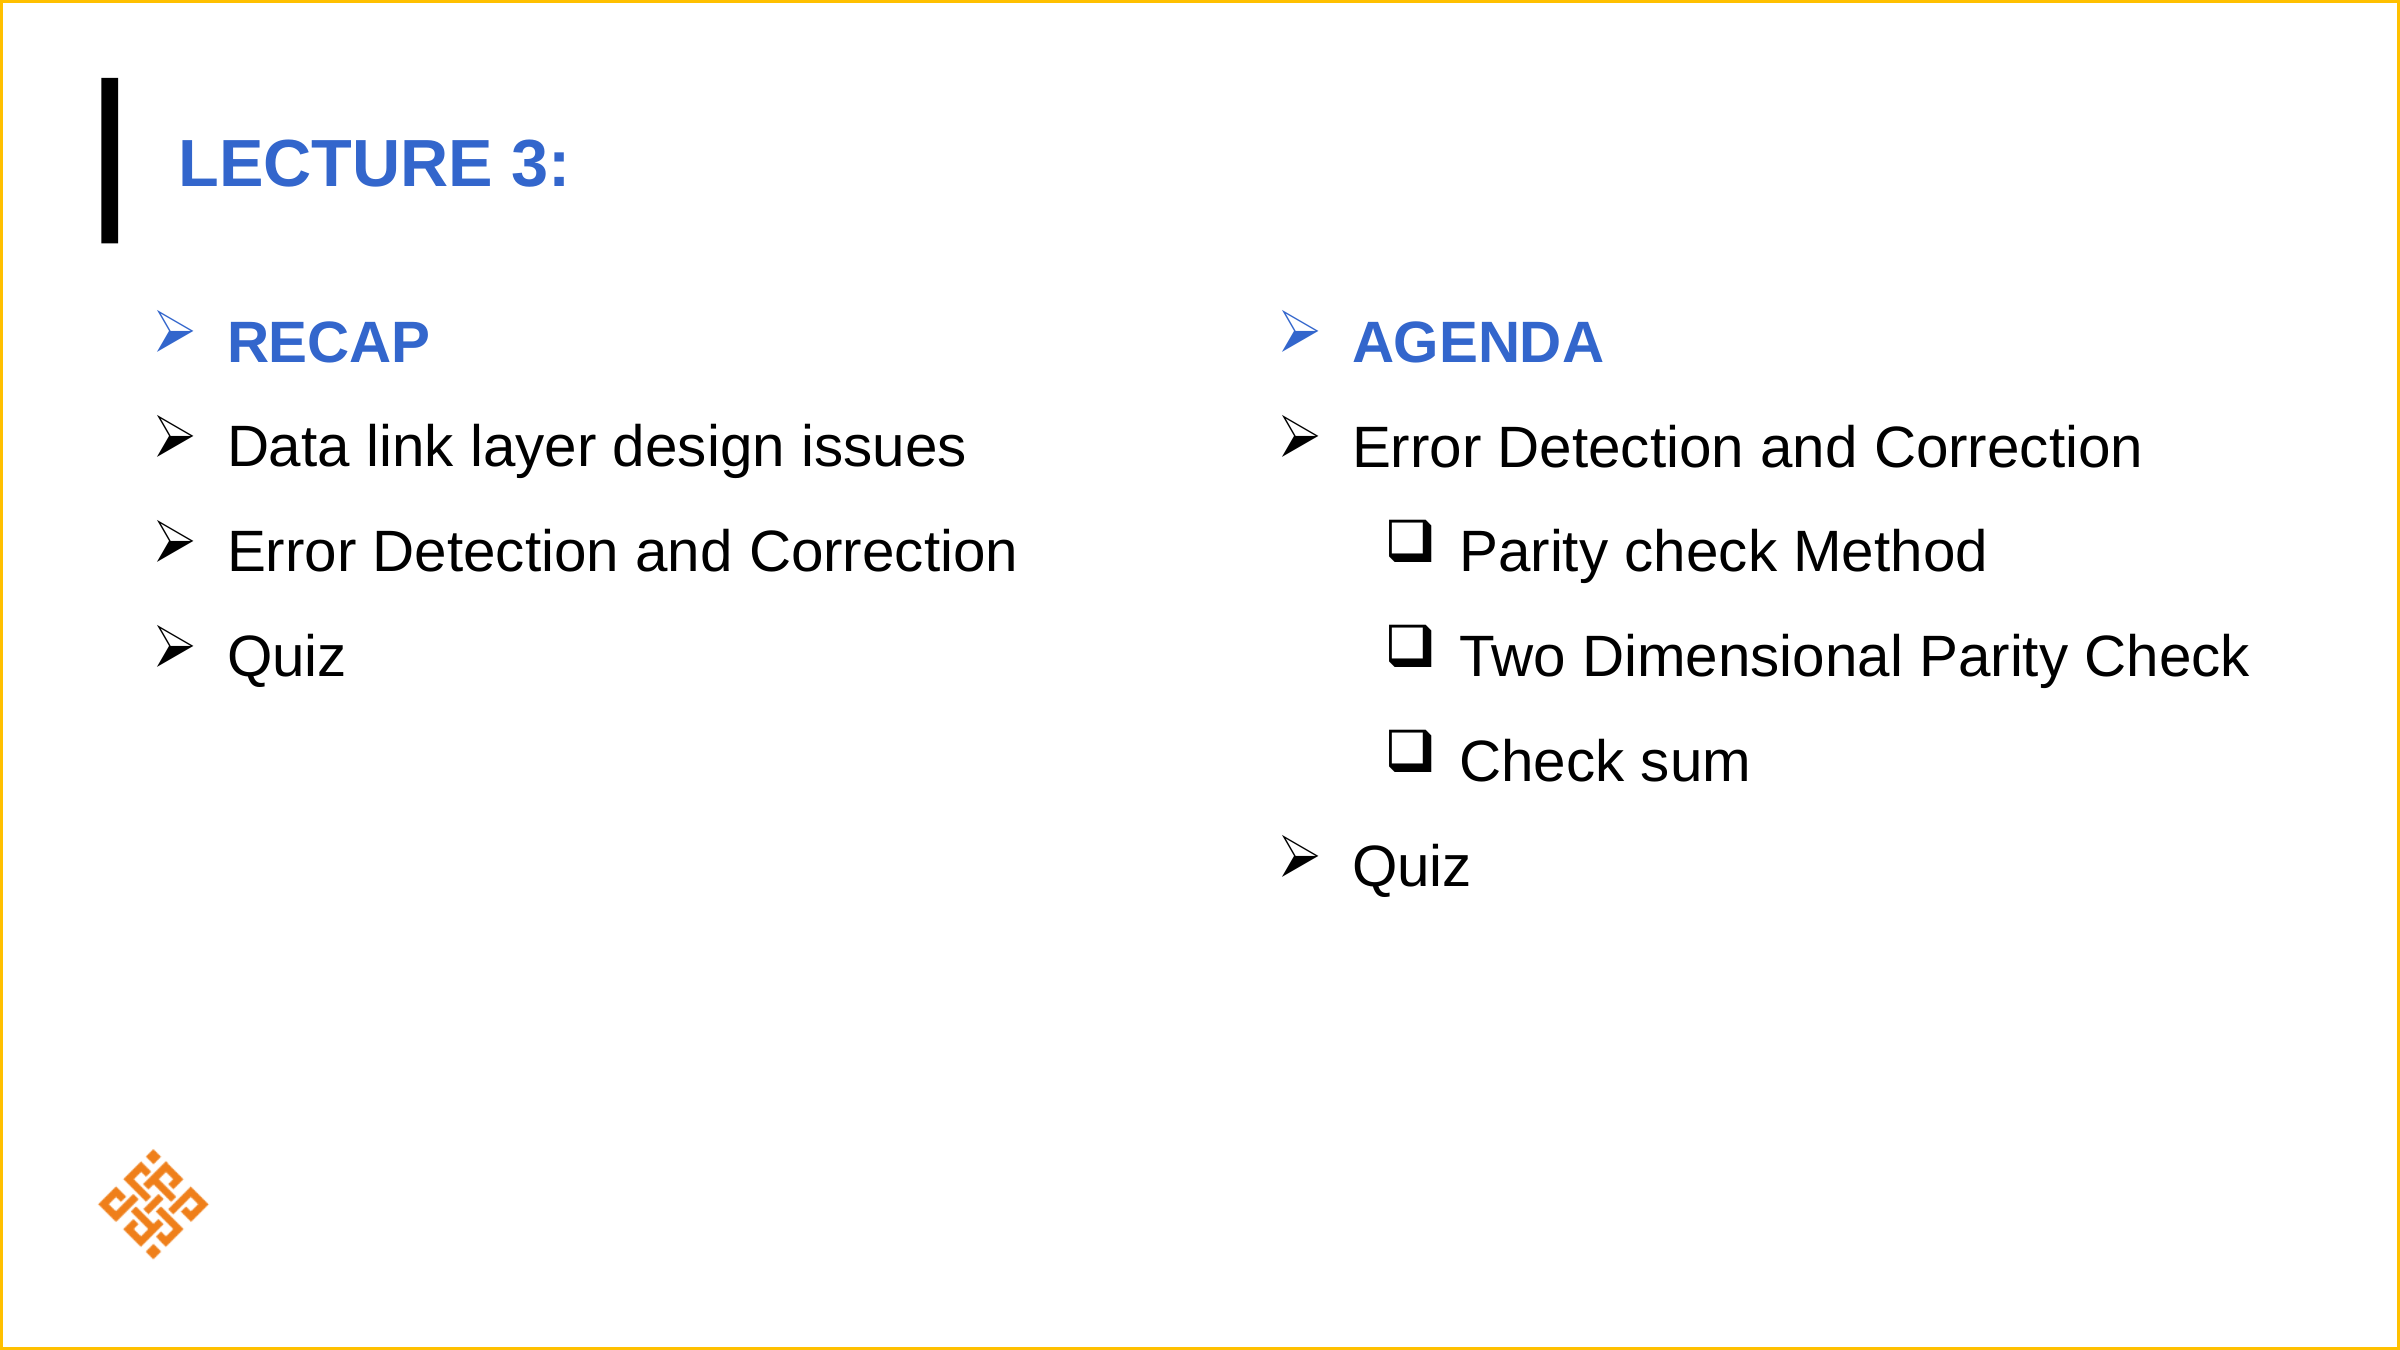

LECTURE 3:
RECAP
Data link layer design issues
Error Detection and Correction
Quiz
AGENDA
Error Detection and Correction
Parity check Method
Two Dimensional Parity Check
Check sum
Quiz